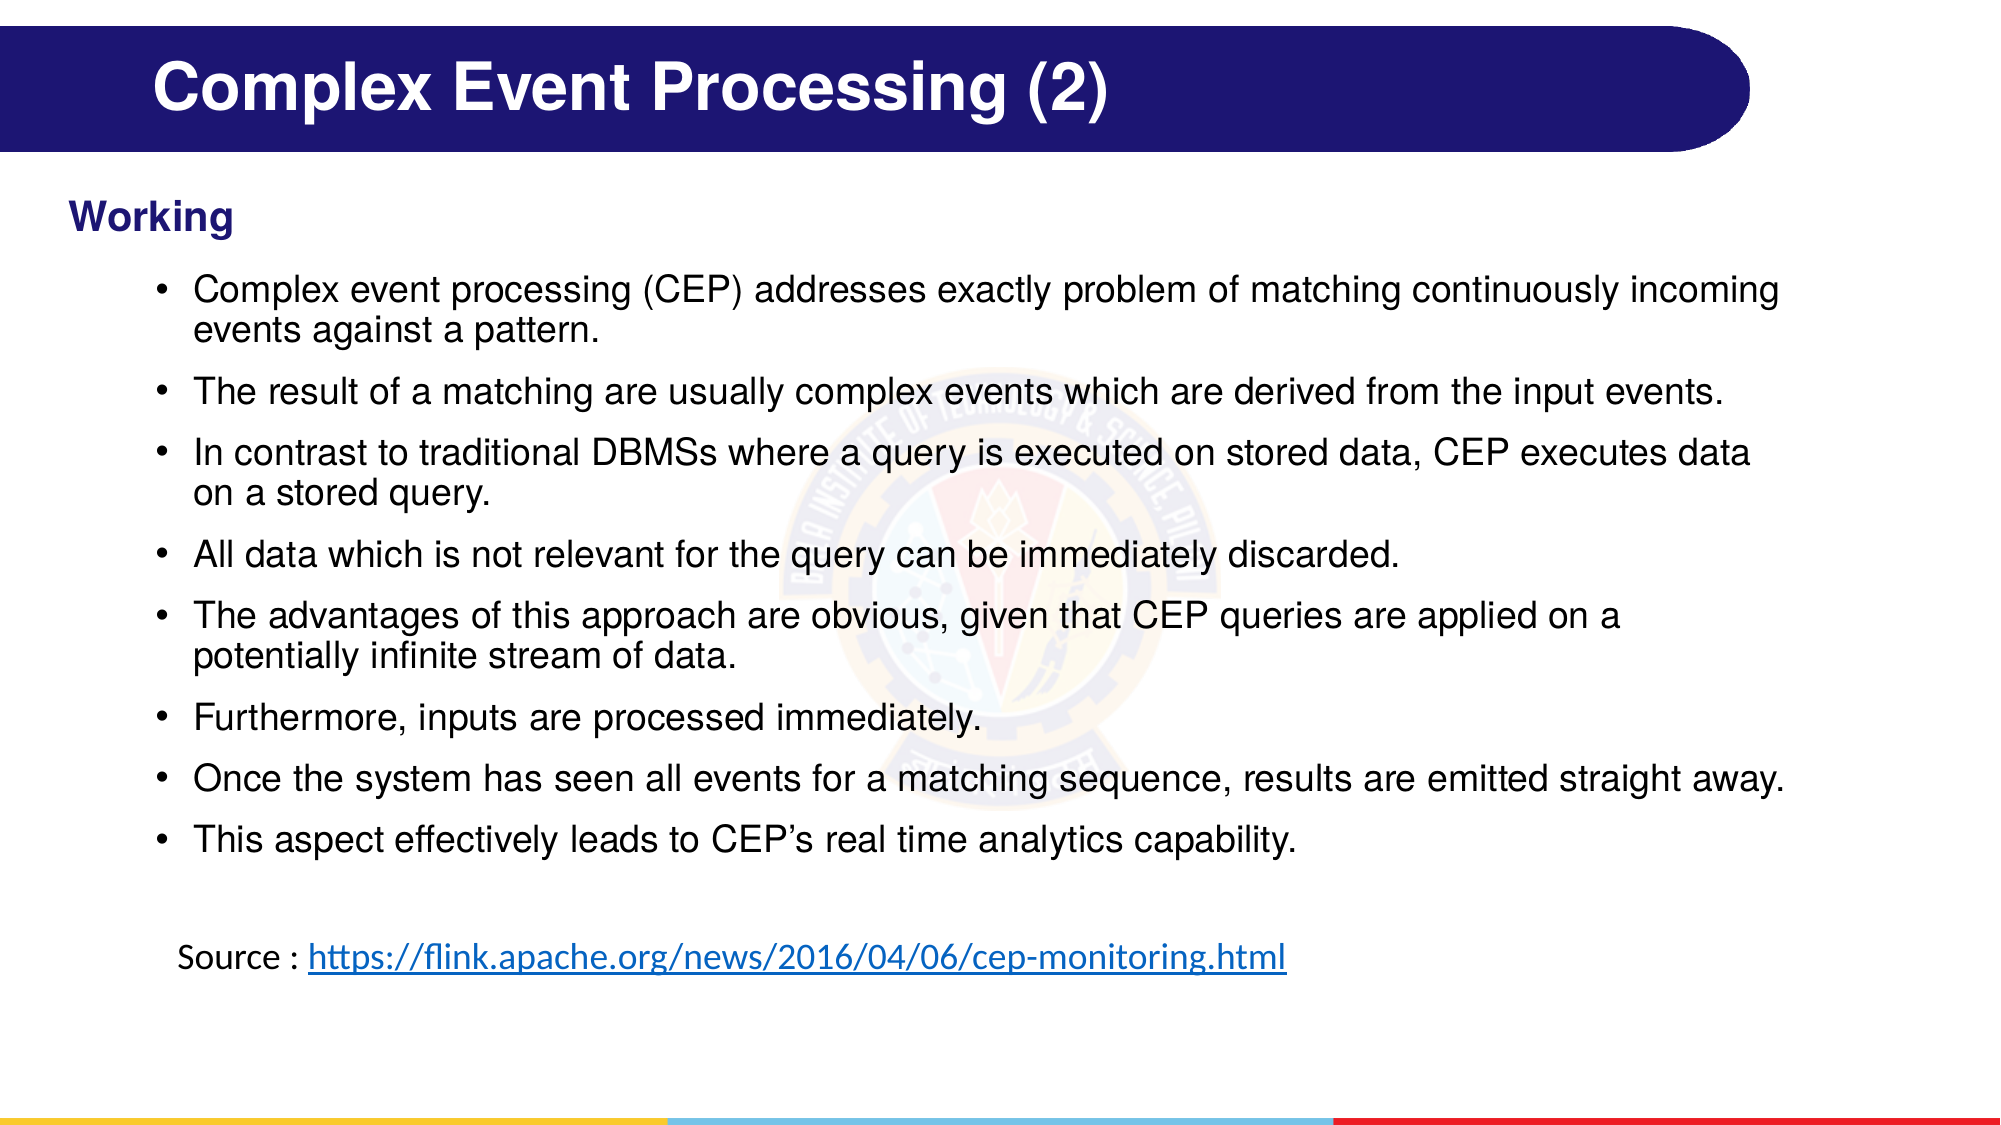

# Complex Event Processing (2)
Working
Complex event processing (CEP) addresses exactly problem of matching continuously incoming events against a pattern.
The result of a matching are usually complex events which are derived from the input events.
In contrast to traditional DBMSs where a query is executed on stored data, CEP executes data on a stored query.
All data which is not relevant for the query can be immediately discarded.
The advantages of this approach are obvious, given that CEP queries are applied on a potentially infinite stream of data.
Furthermore, inputs are processed immediately.
Once the system has seen all events for a matching sequence, results are emitted straight away.
This aspect effectively leads to CEP’s real time analytics capability.
Source : https://flink.apache.org/news/2016/04/06/cep-monitoring.html